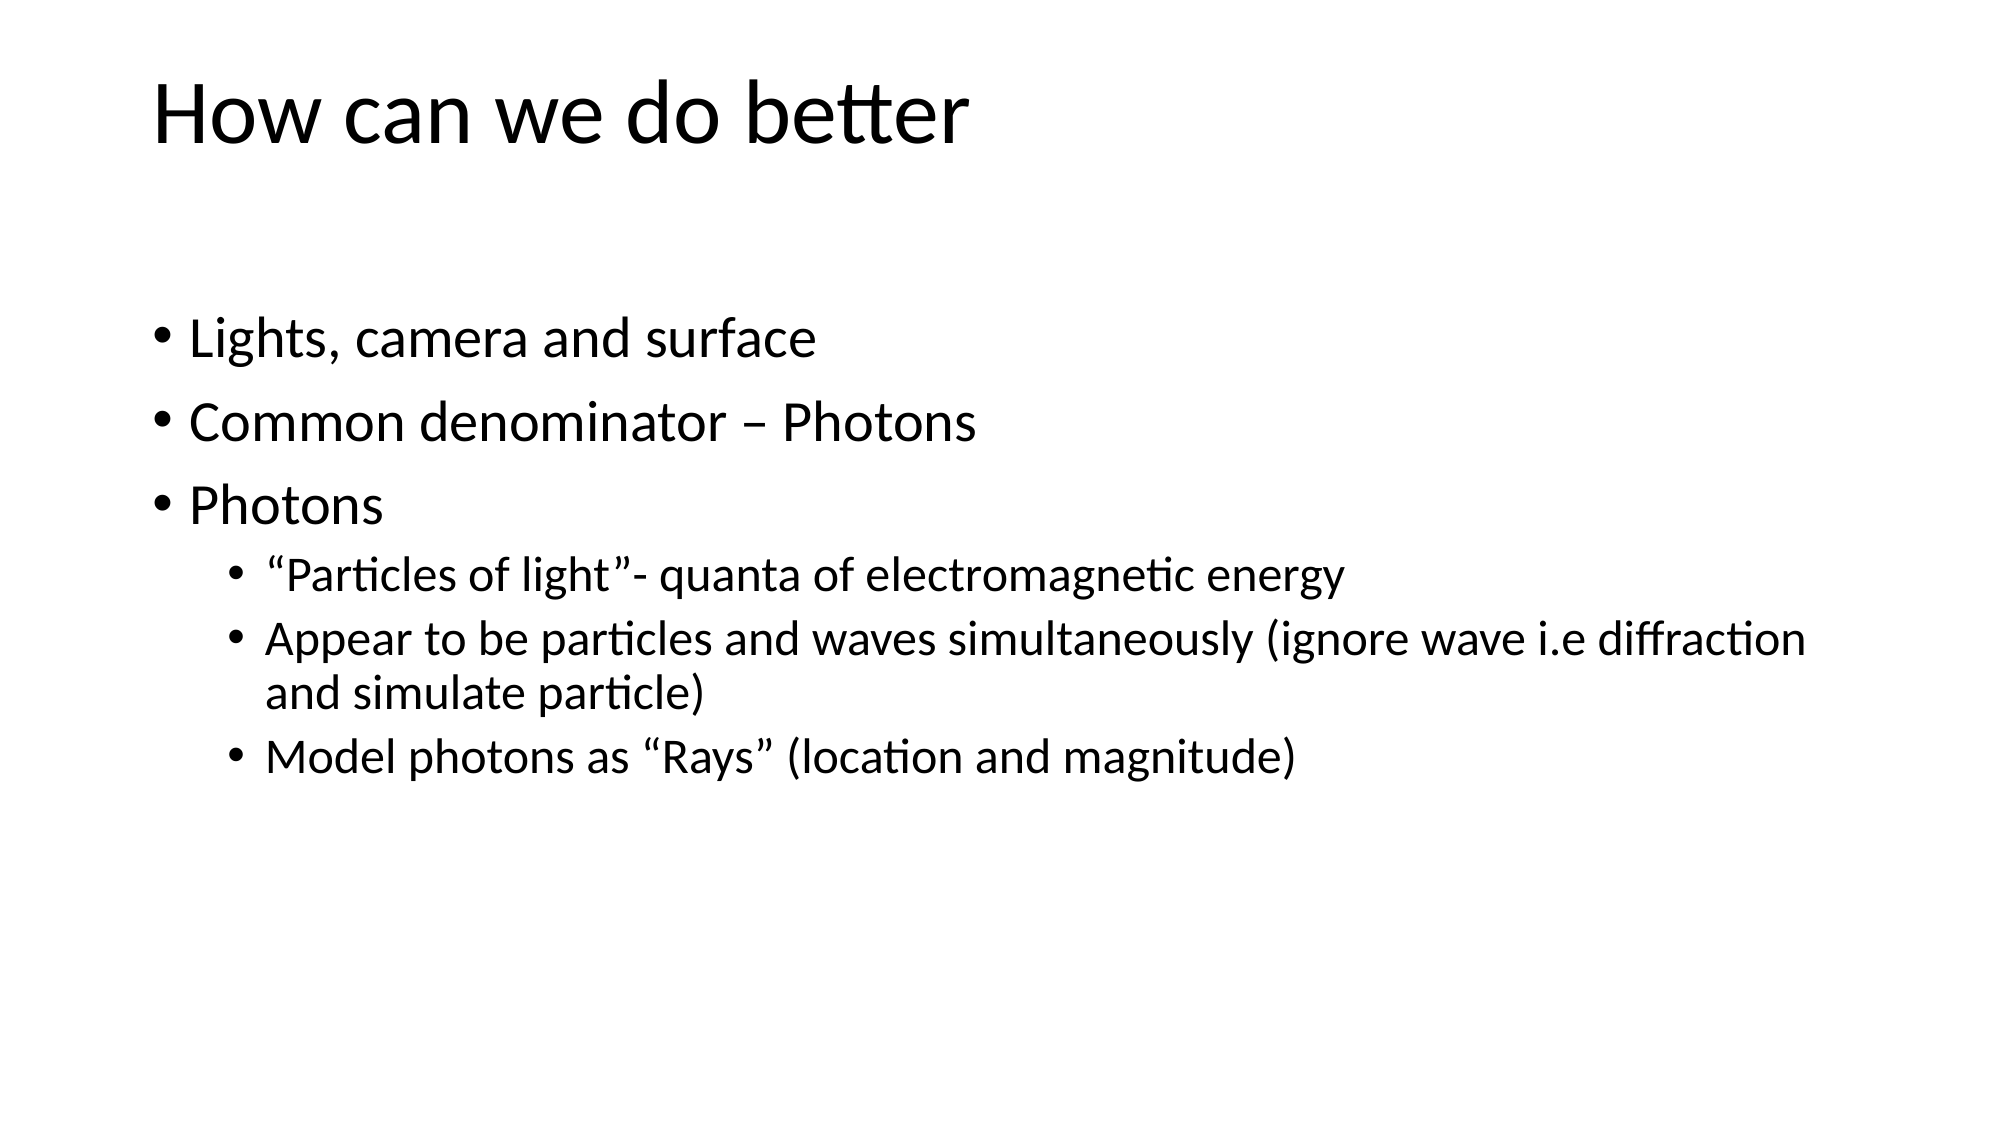

# How can we do better
Lights, camera and surface
Common denominator – Photons
Photons
“Particles of light”- quanta of electromagnetic energy
Appear to be particles and waves simultaneously (ignore wave i.e diffraction and simulate particle)
Model photons as “Rays” (location and magnitude)